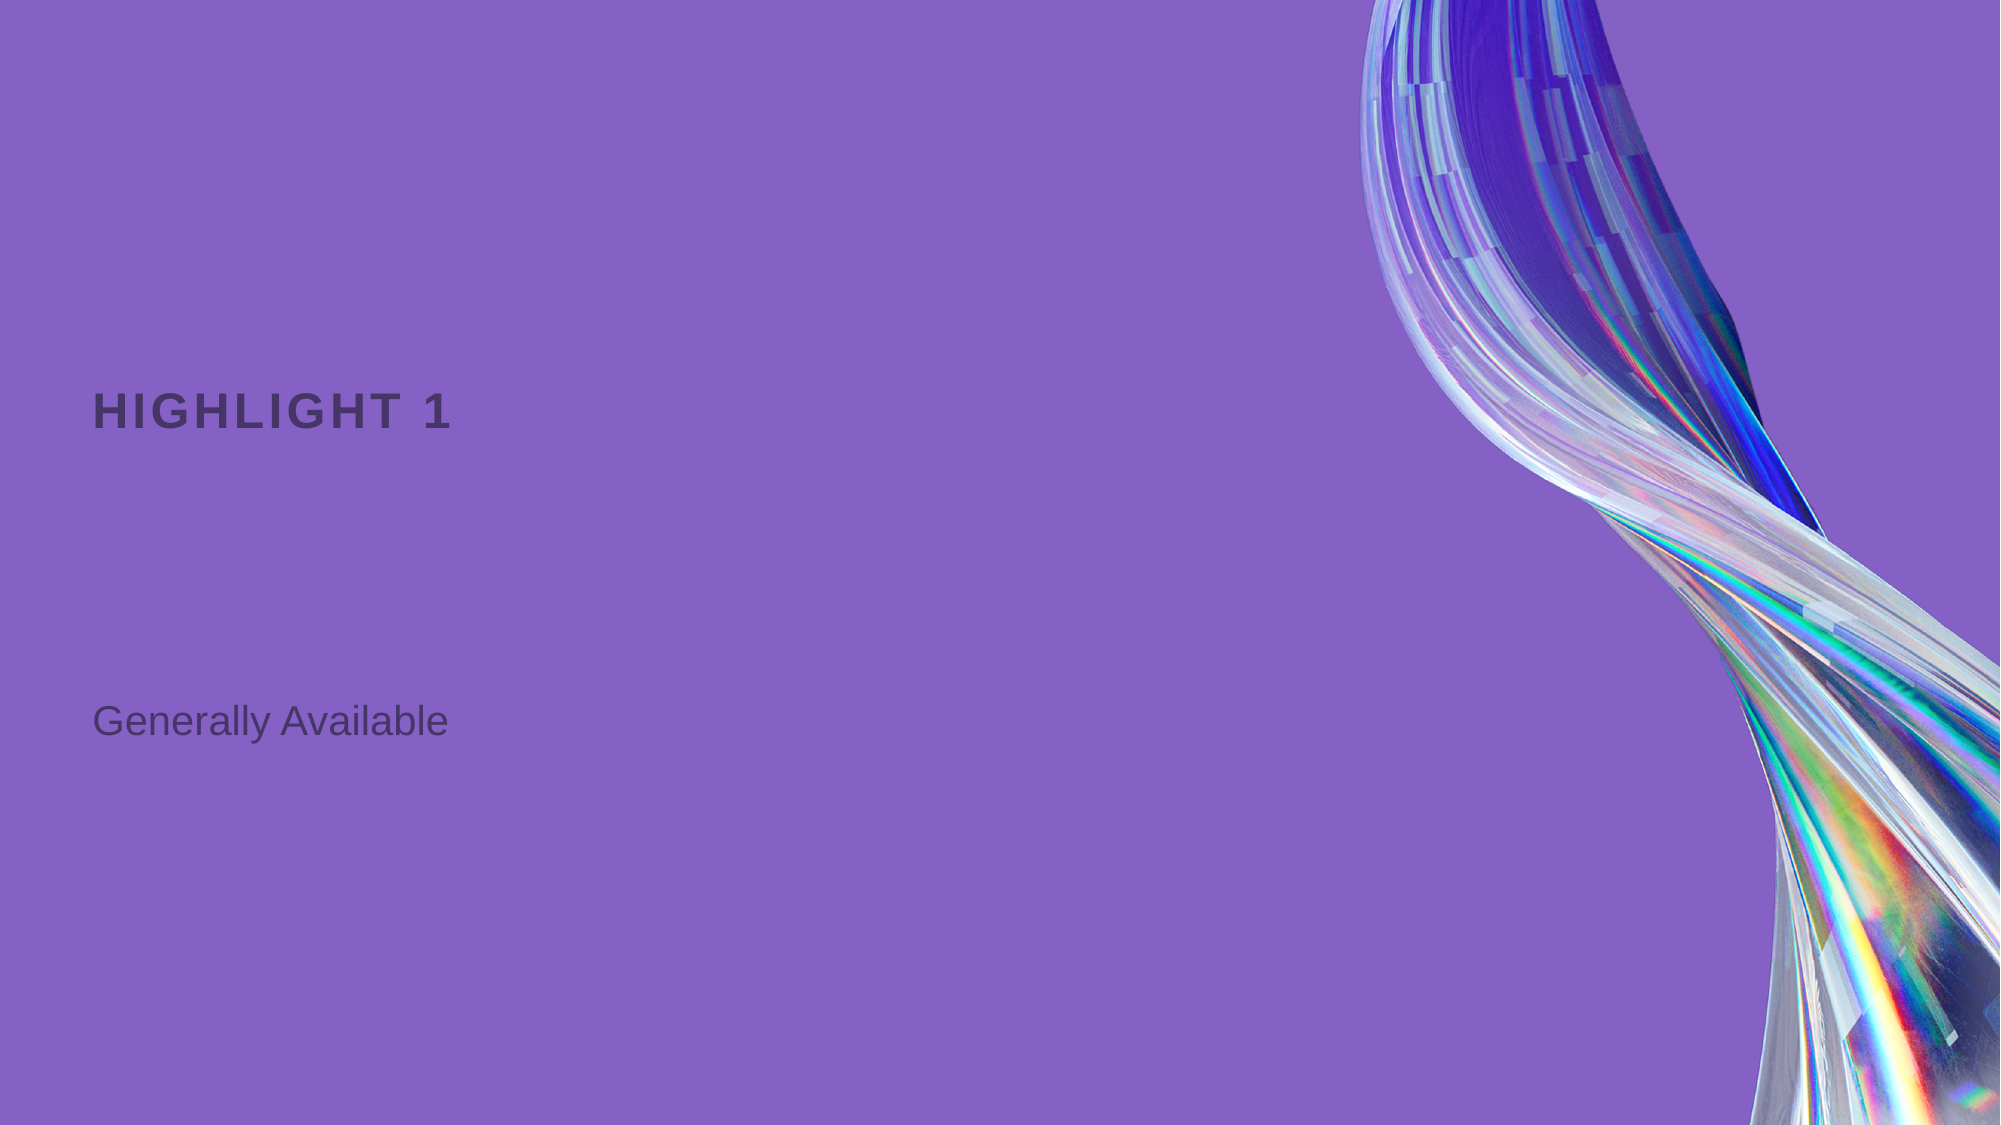

Highlight 1
Azure Container Apps
Generally Available